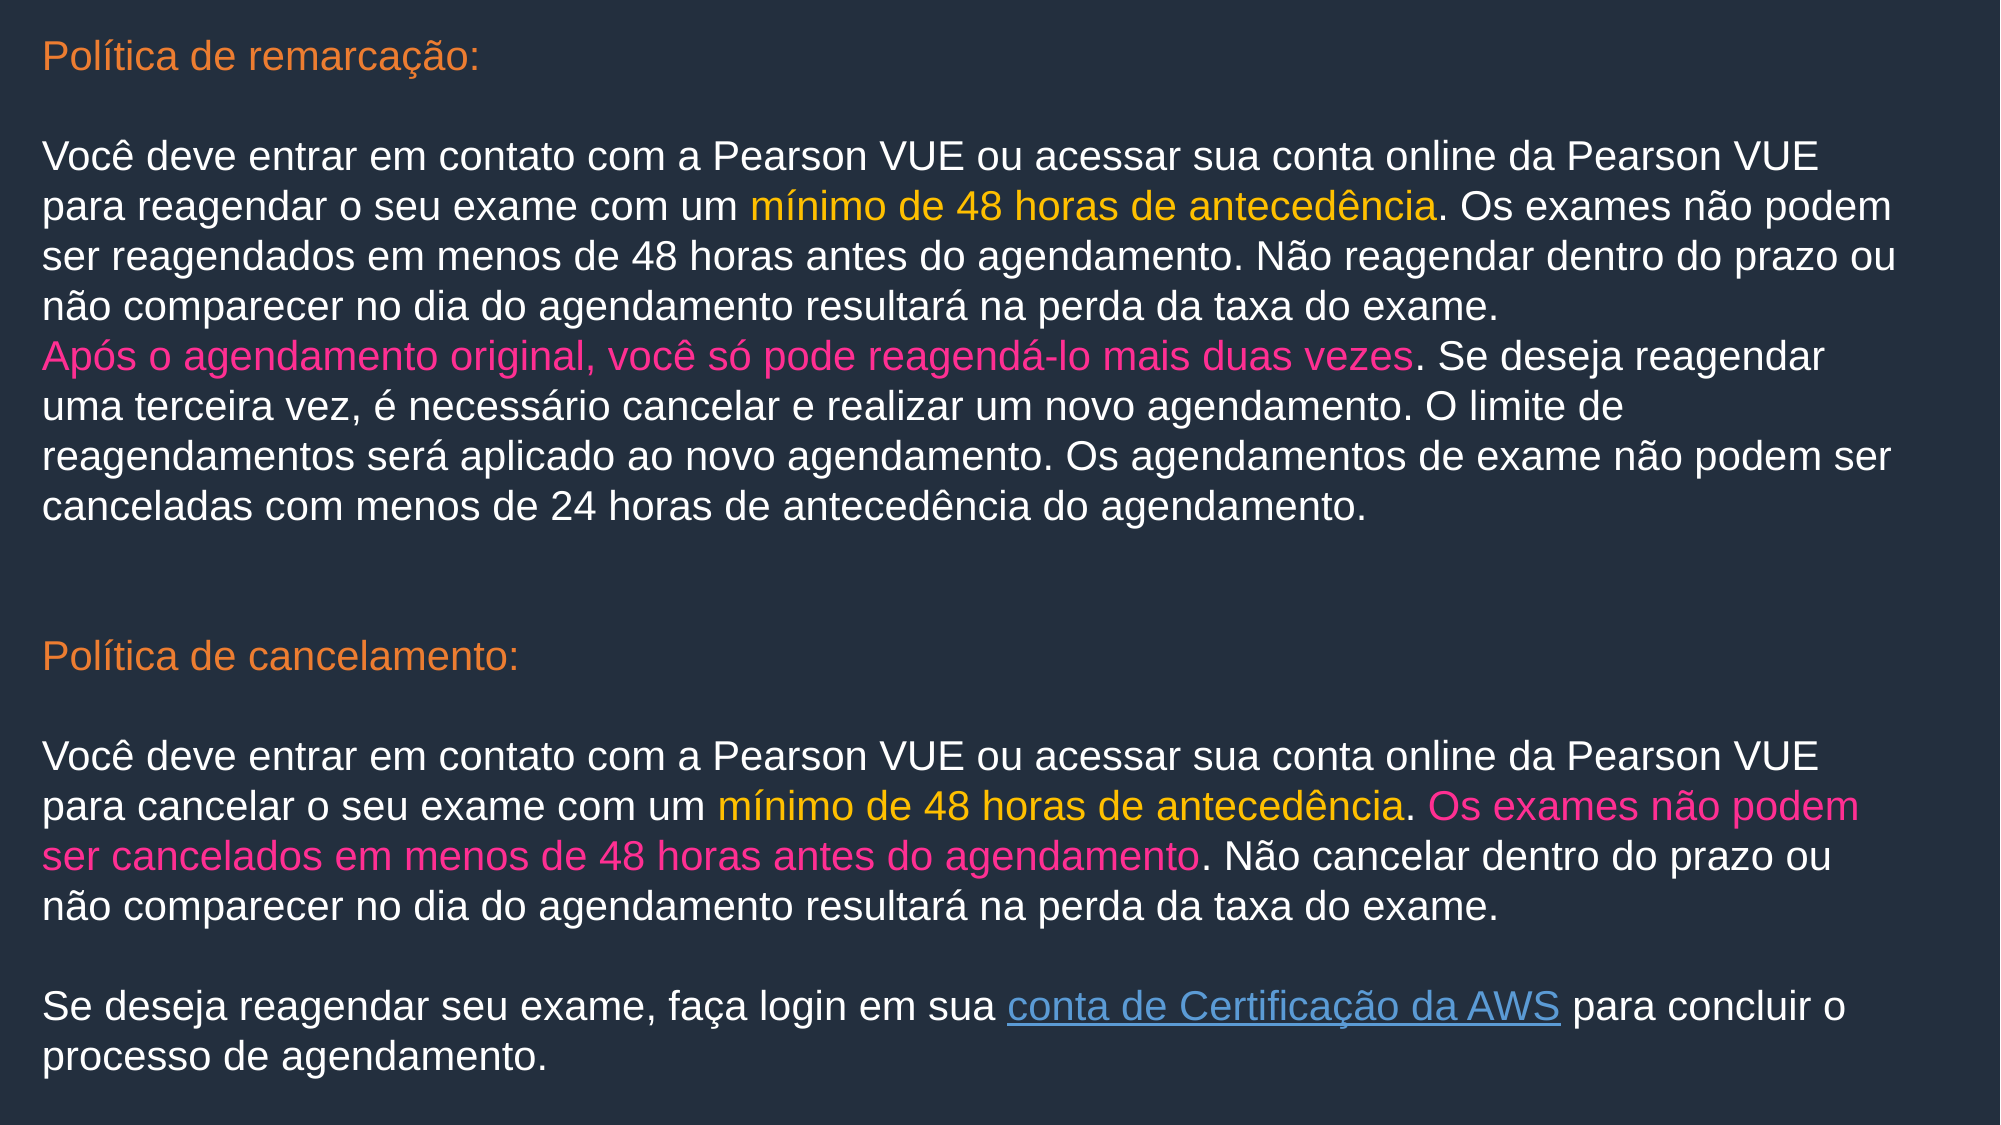

Política de remarcação:

Você deve entrar em contato com a Pearson VUE ou acessar sua conta online da Pearson VUE para reagendar o seu exame com um mínimo de 48 horas de antecedência. Os exames não podem ser reagendados em menos de 48 horas antes do agendamento. Não reagendar dentro do prazo ou não comparecer no dia do agendamento resultará na perda da taxa do exame.
Após o agendamento original, você só pode reagendá-lo mais duas vezes. Se deseja reagendar uma terceira vez, é necessário cancelar e realizar um novo agendamento. O limite de reagendamentos será aplicado ao novo agendamento. Os agendamentos de exame não podem ser canceladas com menos de 24 horas de antecedência do agendamento.

Política de cancelamento:

Você deve entrar em contato com a Pearson VUE ou acessar sua conta online da Pearson VUE para cancelar o seu exame com um mínimo de 48 horas de antecedência. Os exames não podem ser cancelados em menos de 48 horas antes do agendamento. Não cancelar dentro do prazo ou não comparecer no dia do agendamento resultará na perda da taxa do exame.

Se deseja reagendar seu exame, faça login em sua conta de Certificação da AWS para concluir o processo de agendamento.